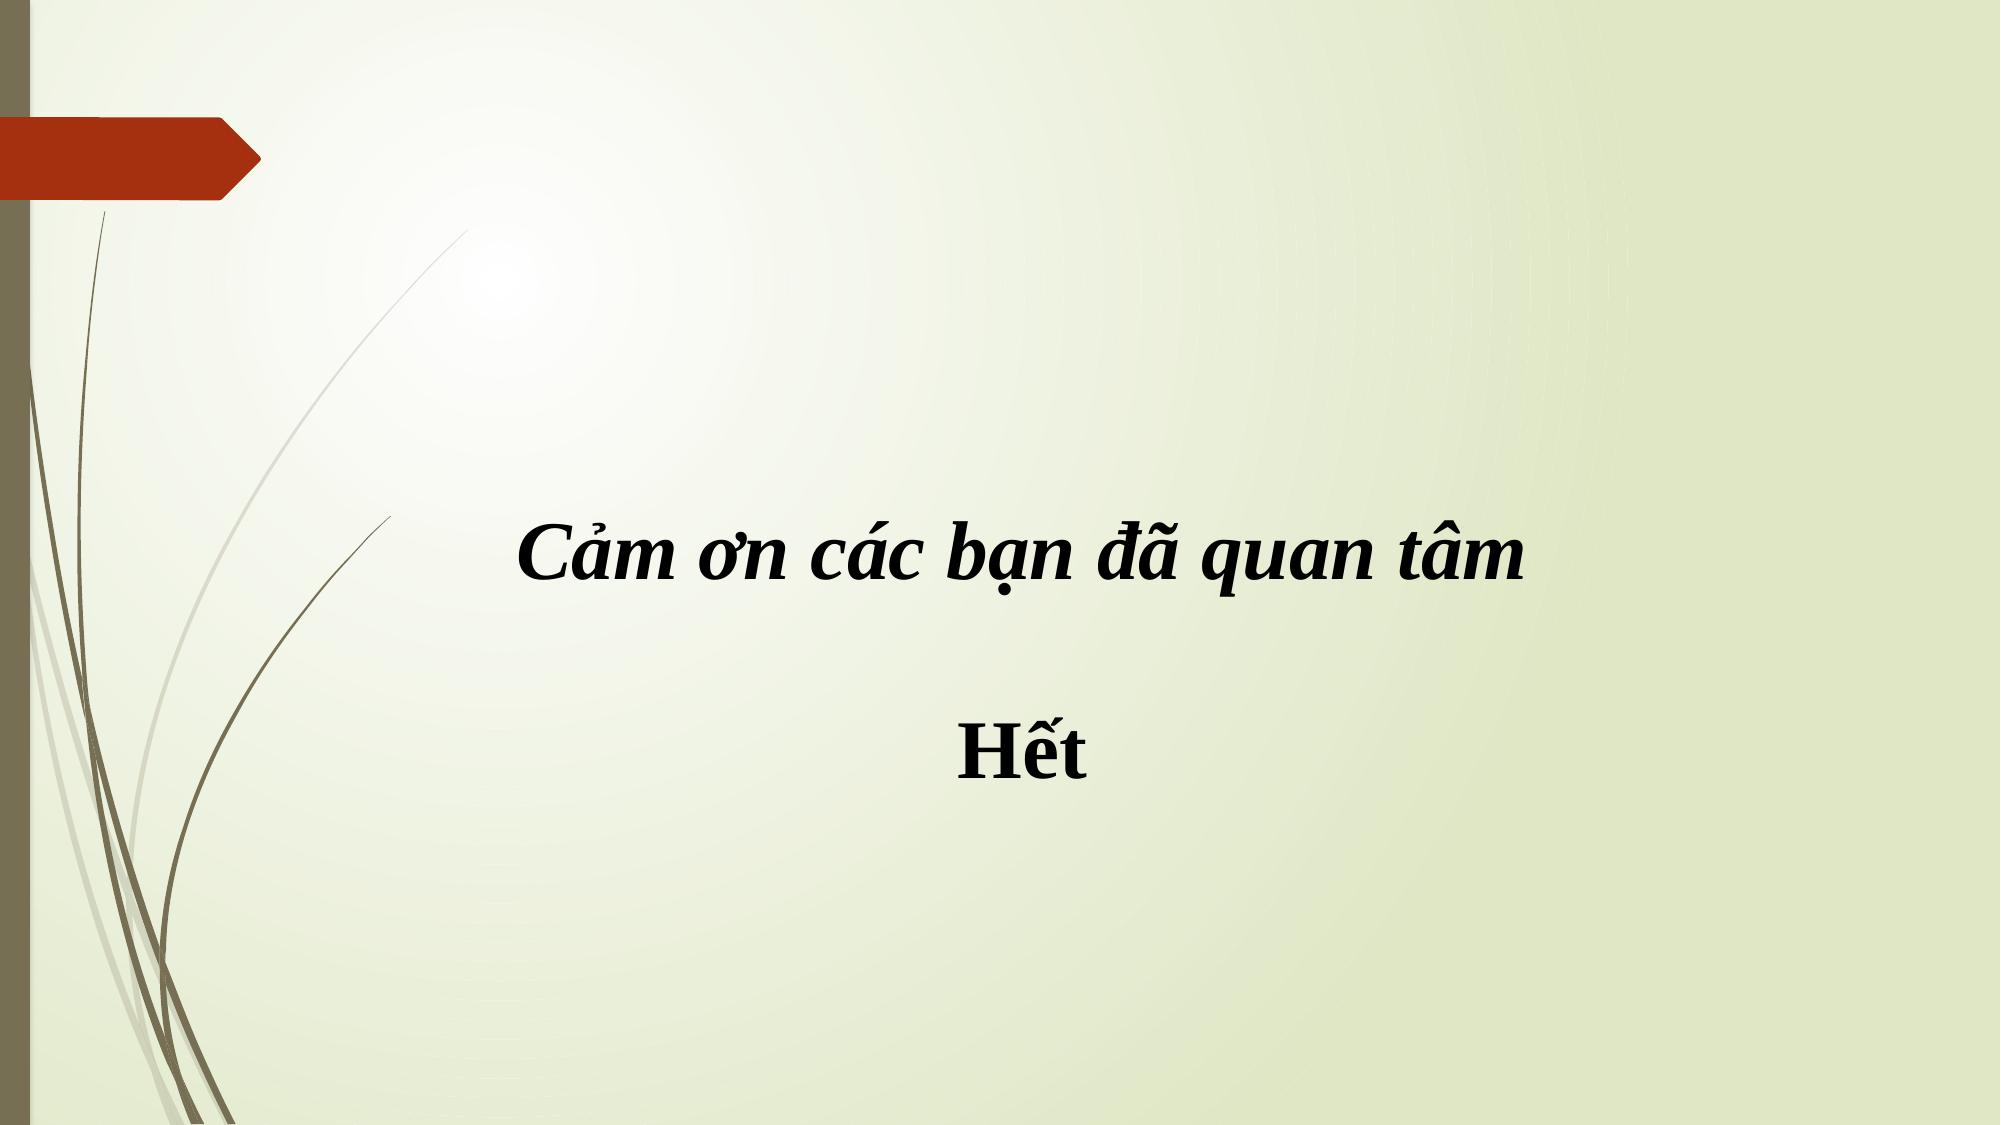

Cảm ơn các bạn đã quan tâm

Hết